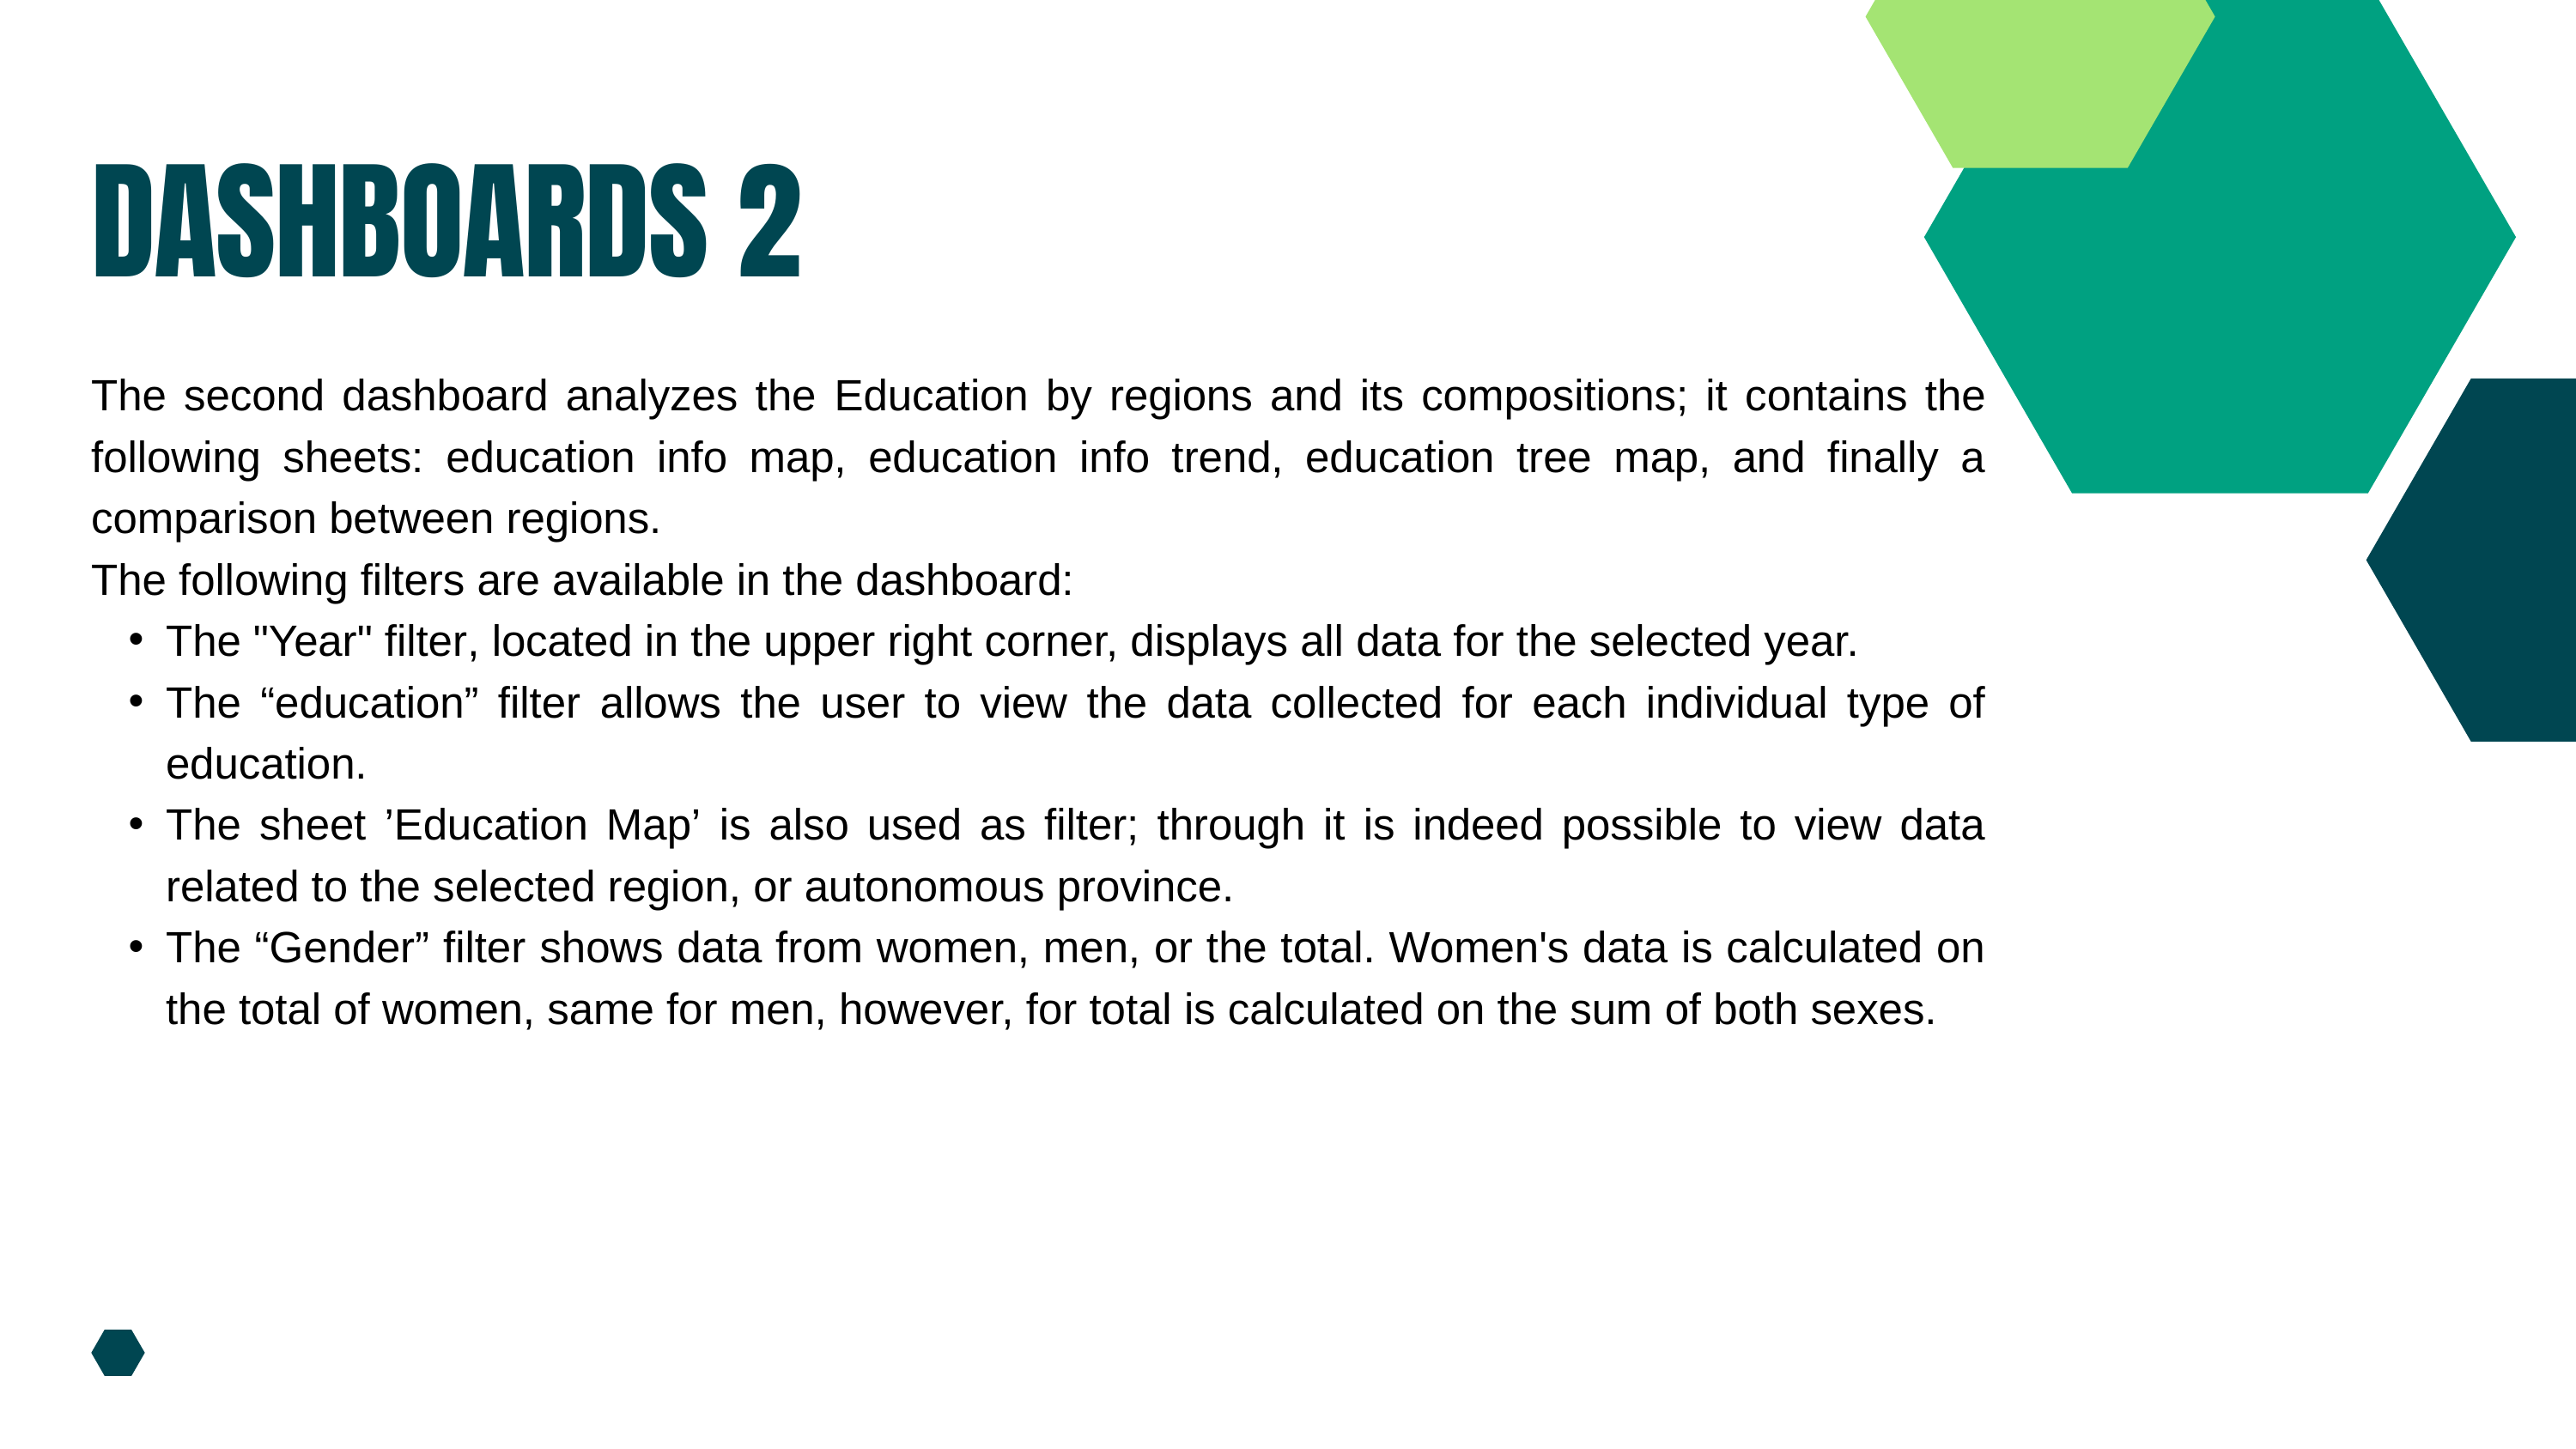

DASHBOARDS 2
The second dashboard analyzes the Education by regions and its compositions; it contains the following sheets: education info map, education info trend, education tree map, and finally a comparison between regions.
The following filters are available in the dashboard:
The "Year" filter, located in the upper right corner, displays all data for the selected year.
The “education” filter allows the user to view the data collected for each individual type of education.
The sheet ’Education Map’ is also used as filter; through it is indeed possible to view data related to the selected region, or autonomous province.
The “Gender” filter shows data from women, men, or the total. Women's data is calculated on the total of women, same for men, however, for total is calculated on the sum of both sexes.